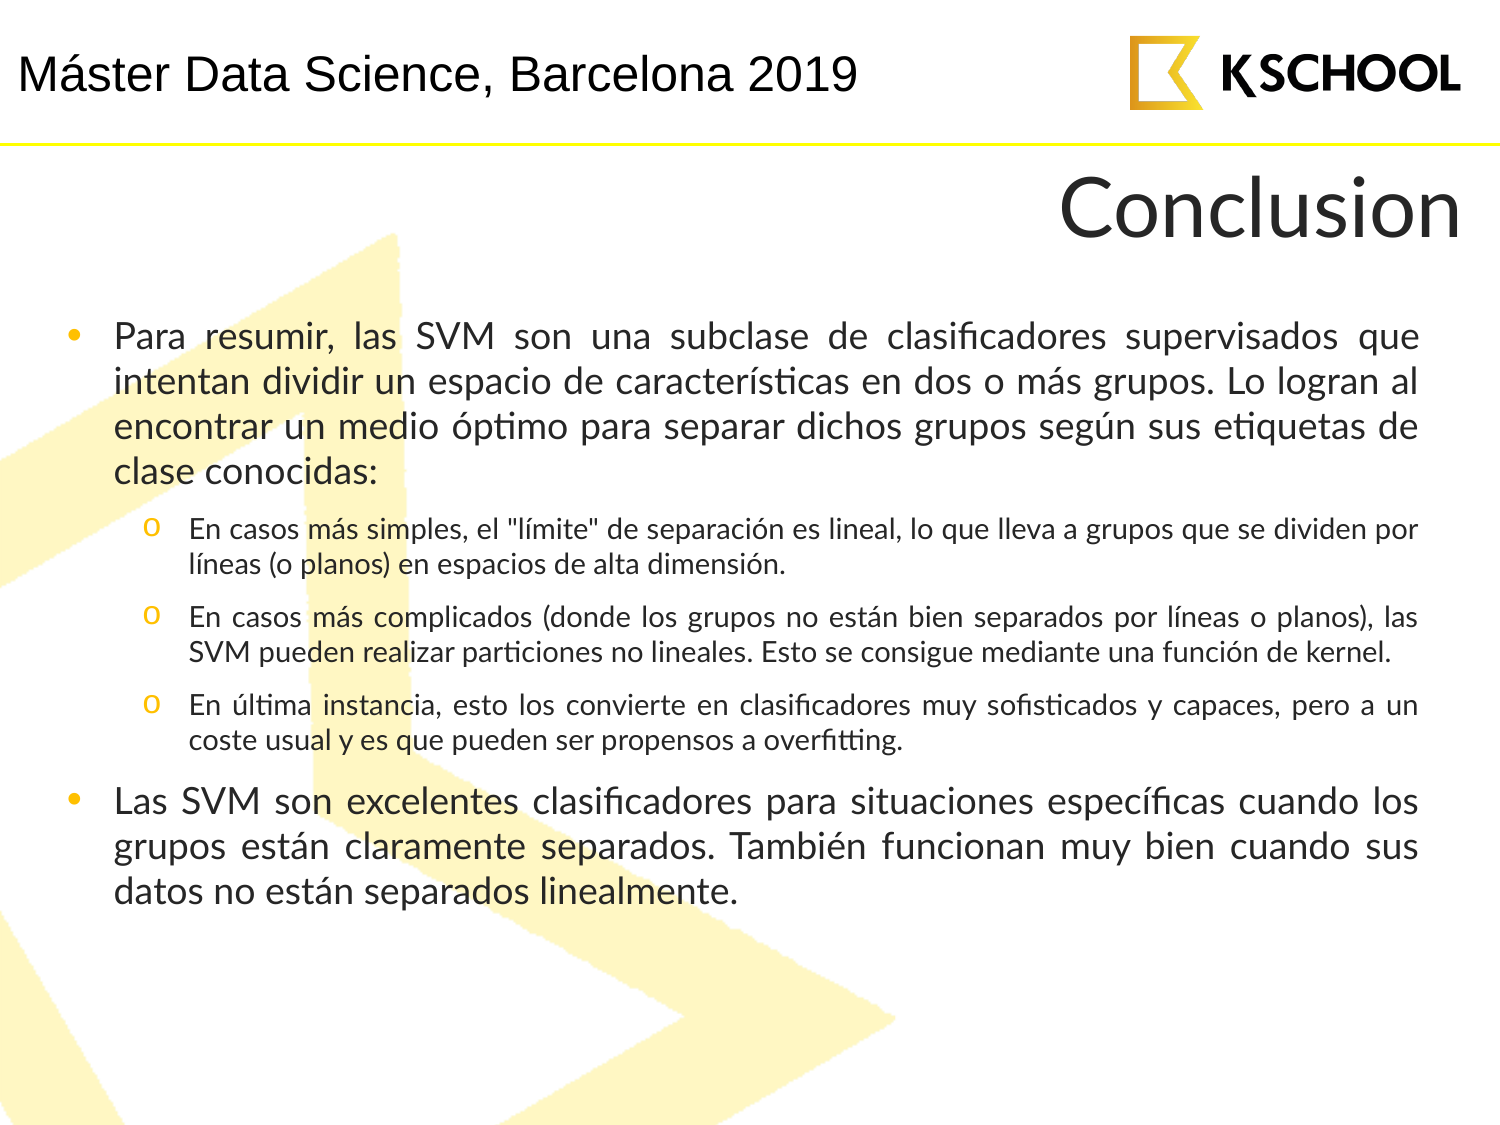

# Conclusion
Para resumir, las SVM son una subclase de clasificadores supervisados ​​que intentan dividir un espacio de características en dos o más grupos. Lo logran al encontrar un medio óptimo para separar dichos grupos según sus etiquetas de clase conocidas:
En casos más simples, el "límite" de separación es lineal, lo que lleva a grupos que se dividen por líneas (o planos) en espacios de alta dimensión.
En casos más complicados (donde los grupos no están bien separados por líneas o planos), las SVM pueden realizar particiones no lineales. Esto se consigue mediante una función de kernel.
En última instancia, esto los convierte en clasificadores muy sofisticados y capaces, pero a un coste usual y es que pueden ser propensos a overfitting.
Las SVM son excelentes clasificadores para situaciones específicas cuando los grupos están claramente separados. También funcionan muy bien cuando sus datos no están separados linealmente.